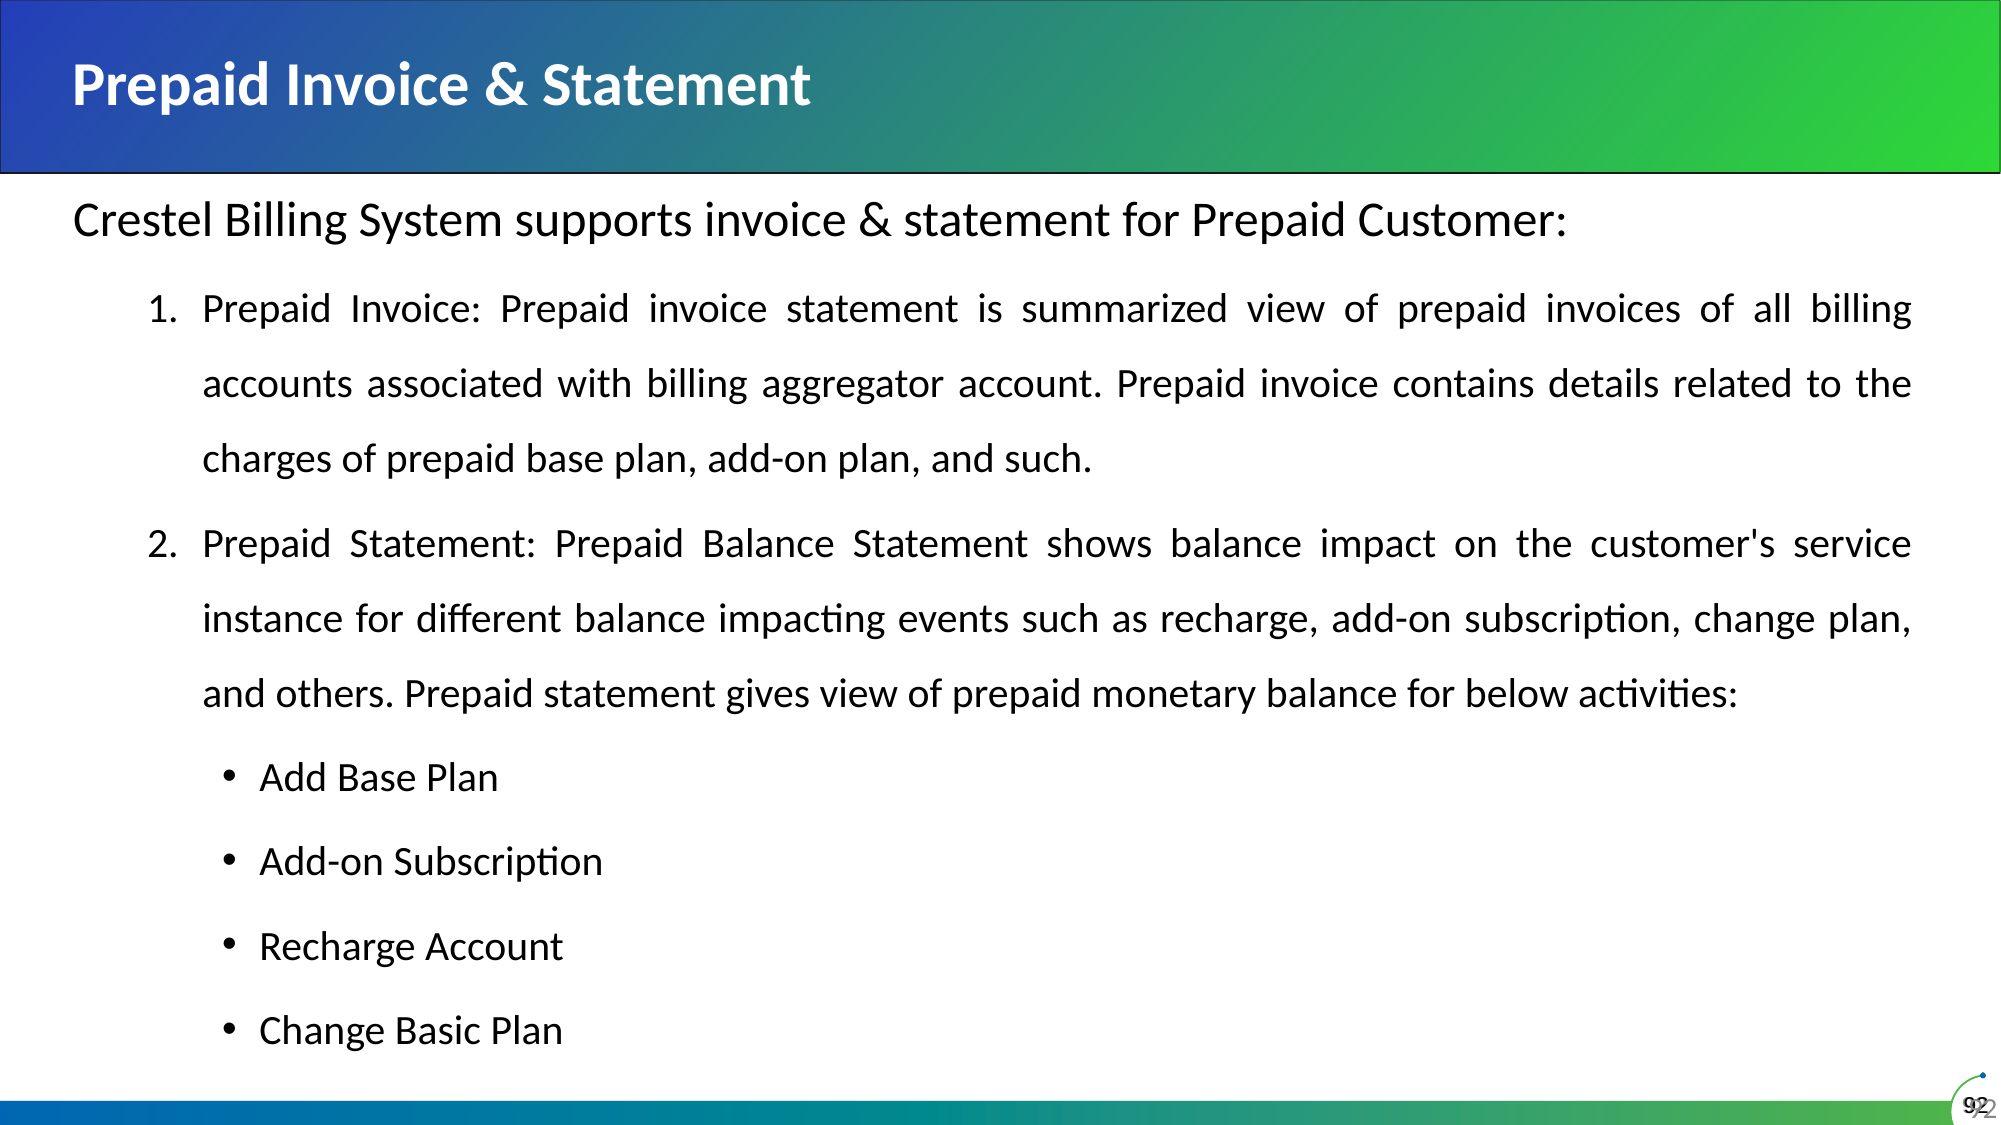

# Prepaid Invoice & Statement
Crestel Billing System supports invoice & statement for Prepaid Customer:
Prepaid Invoice: Prepaid invoice statement is summarized view of prepaid invoices of all billing accounts associated with billing aggregator account. Prepaid invoice contains details related to the charges of prepaid base plan, add-on plan, and such.
Prepaid Statement: Prepaid Balance Statement shows balance impact on the customer's service instance for different balance impacting events such as recharge, add-on subscription, change plan, and others. Prepaid statement gives view of prepaid monetary balance for below activities:
Add Base Plan
Add-on Subscription
Recharge Account
Change Basic Plan
92